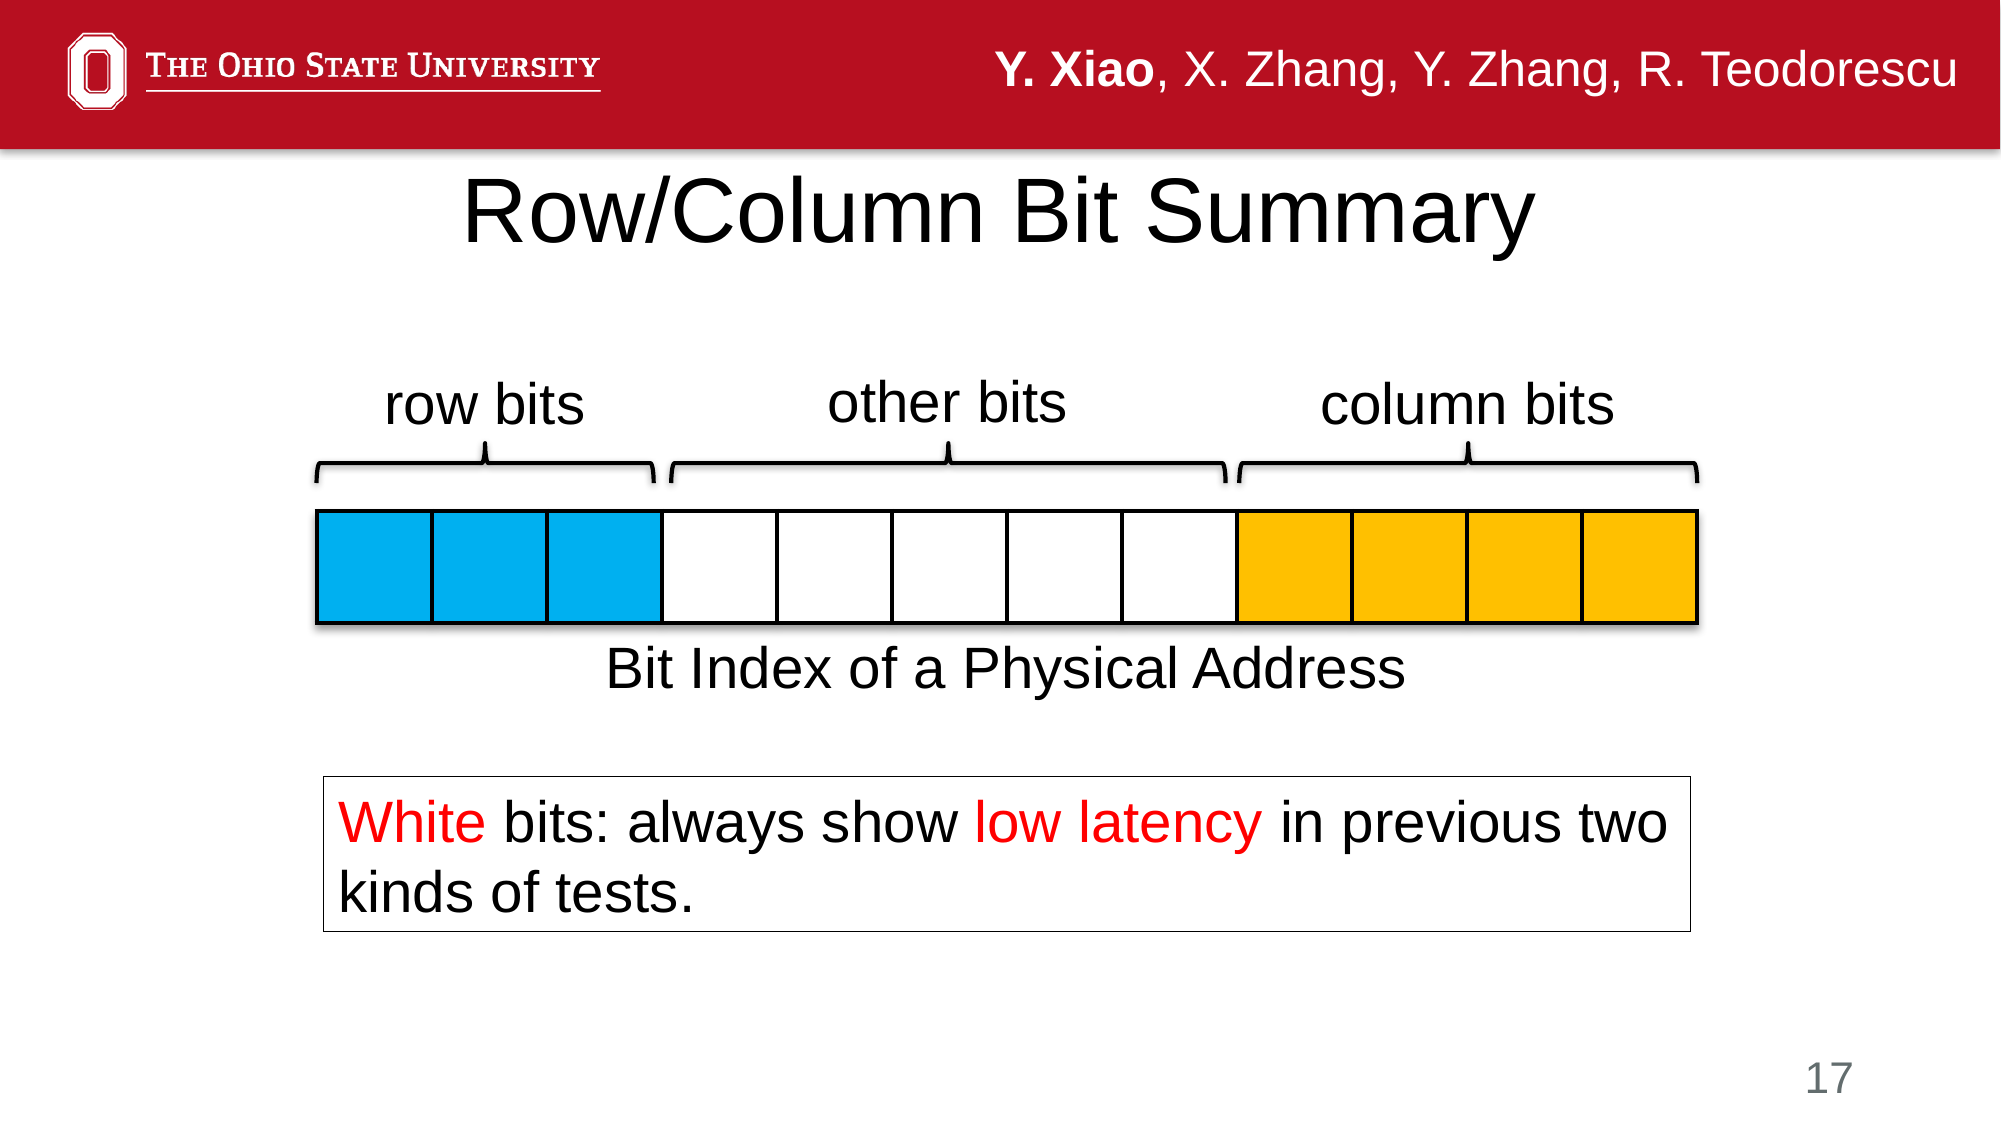

Y. Xiao, X. Zhang, Y. Zhang, R. Teodorescu
# Row/Column Bit Summary

other bits
row bits
column bits
|  |  |  |  |  |  |  |  |  |  |  |  |
| --- | --- | --- | --- | --- | --- | --- | --- | --- | --- | --- | --- |
Bit Index of a Physical Address
White bits: always show low latency in previous two kinds of tests.